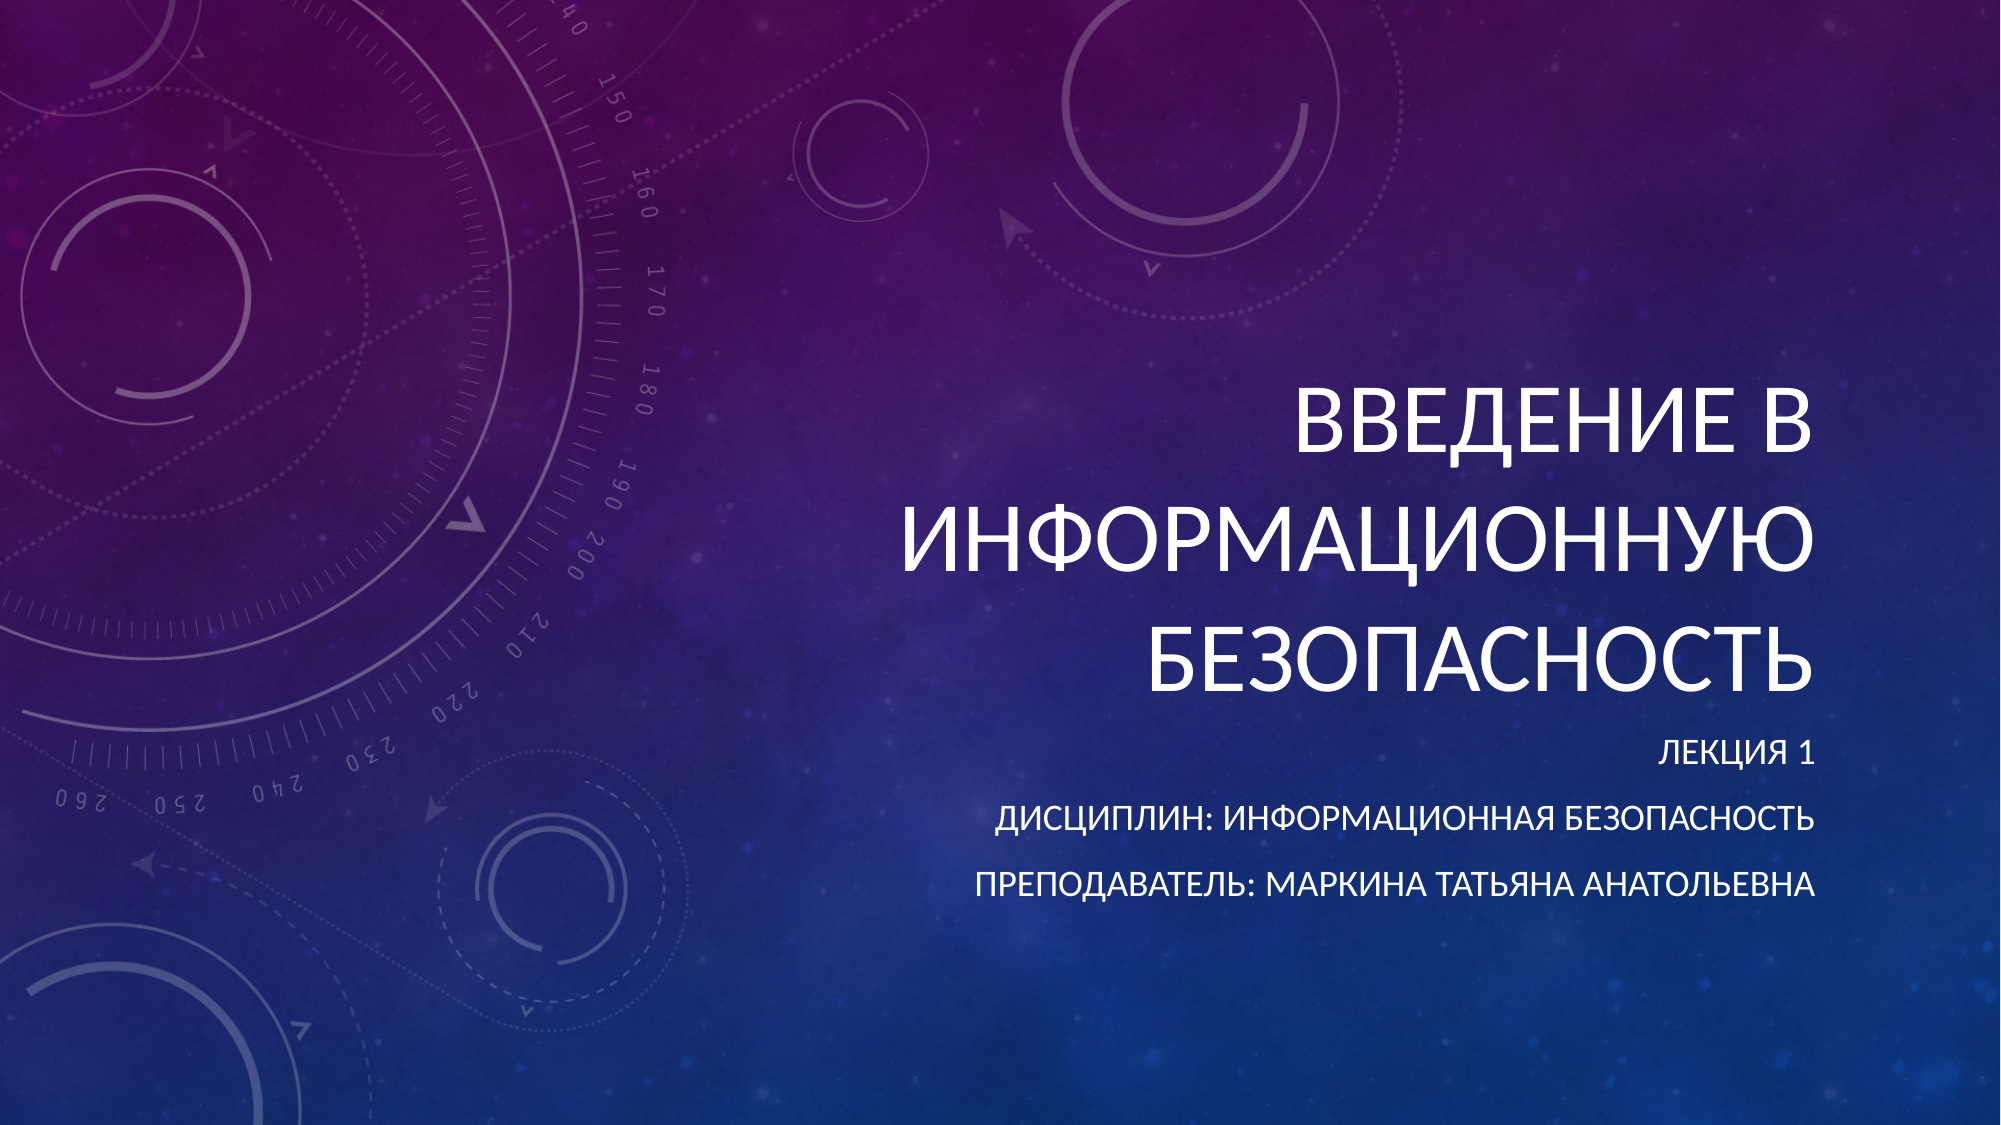

# Введение в информационную безопасность
Лекция 1
Дисциплин: Информационная безопасность
Преподаватель: Маркина Татьяна Анатольевна